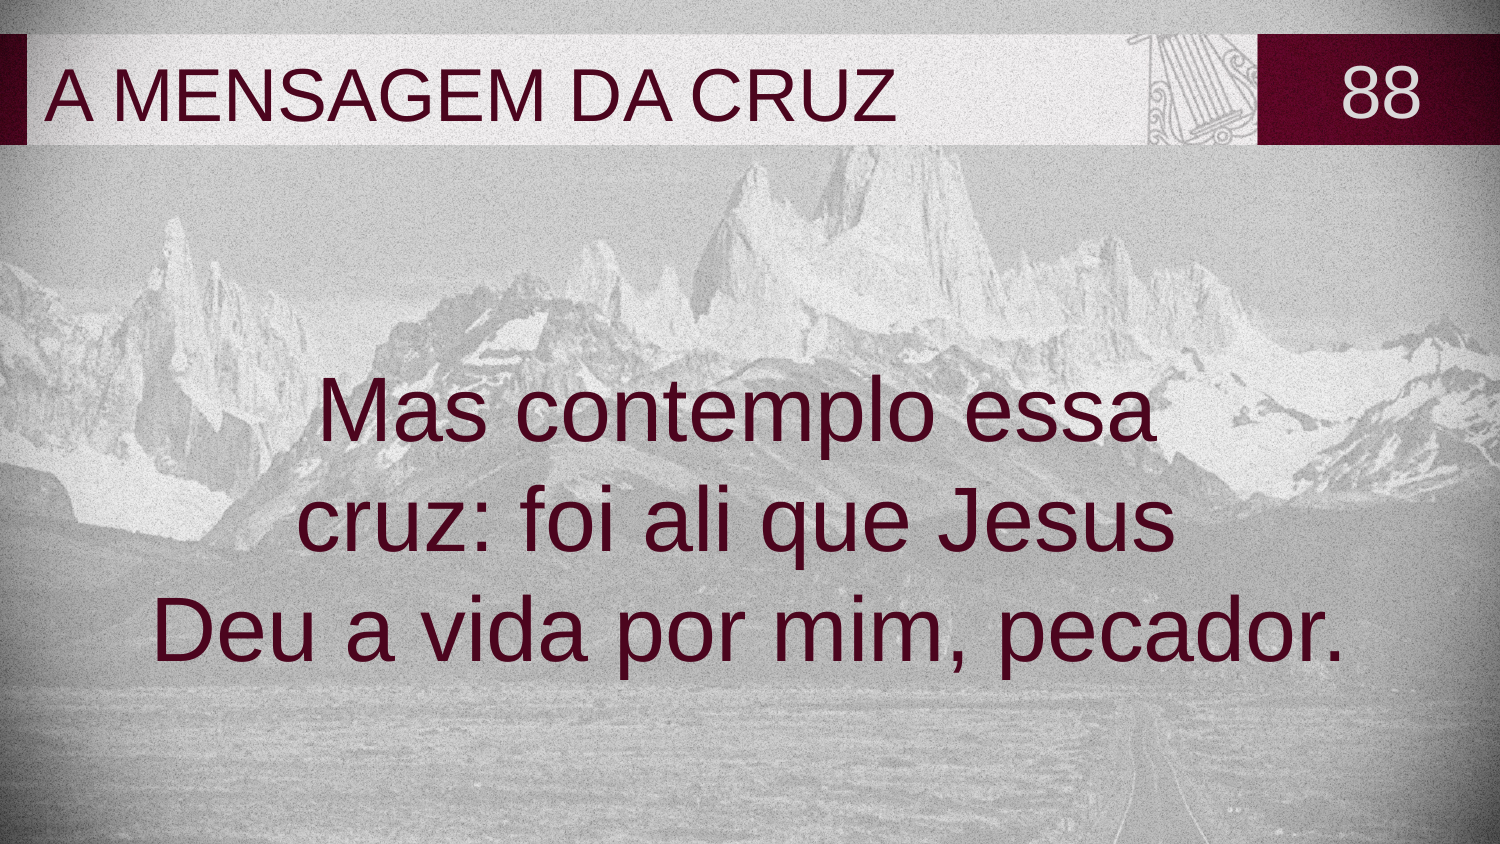

# A MENSAGEM DA CRUZ
88
Mas contemplo essa
cruz: foi ali que Jesus
Deu a vida por mim, pecador.